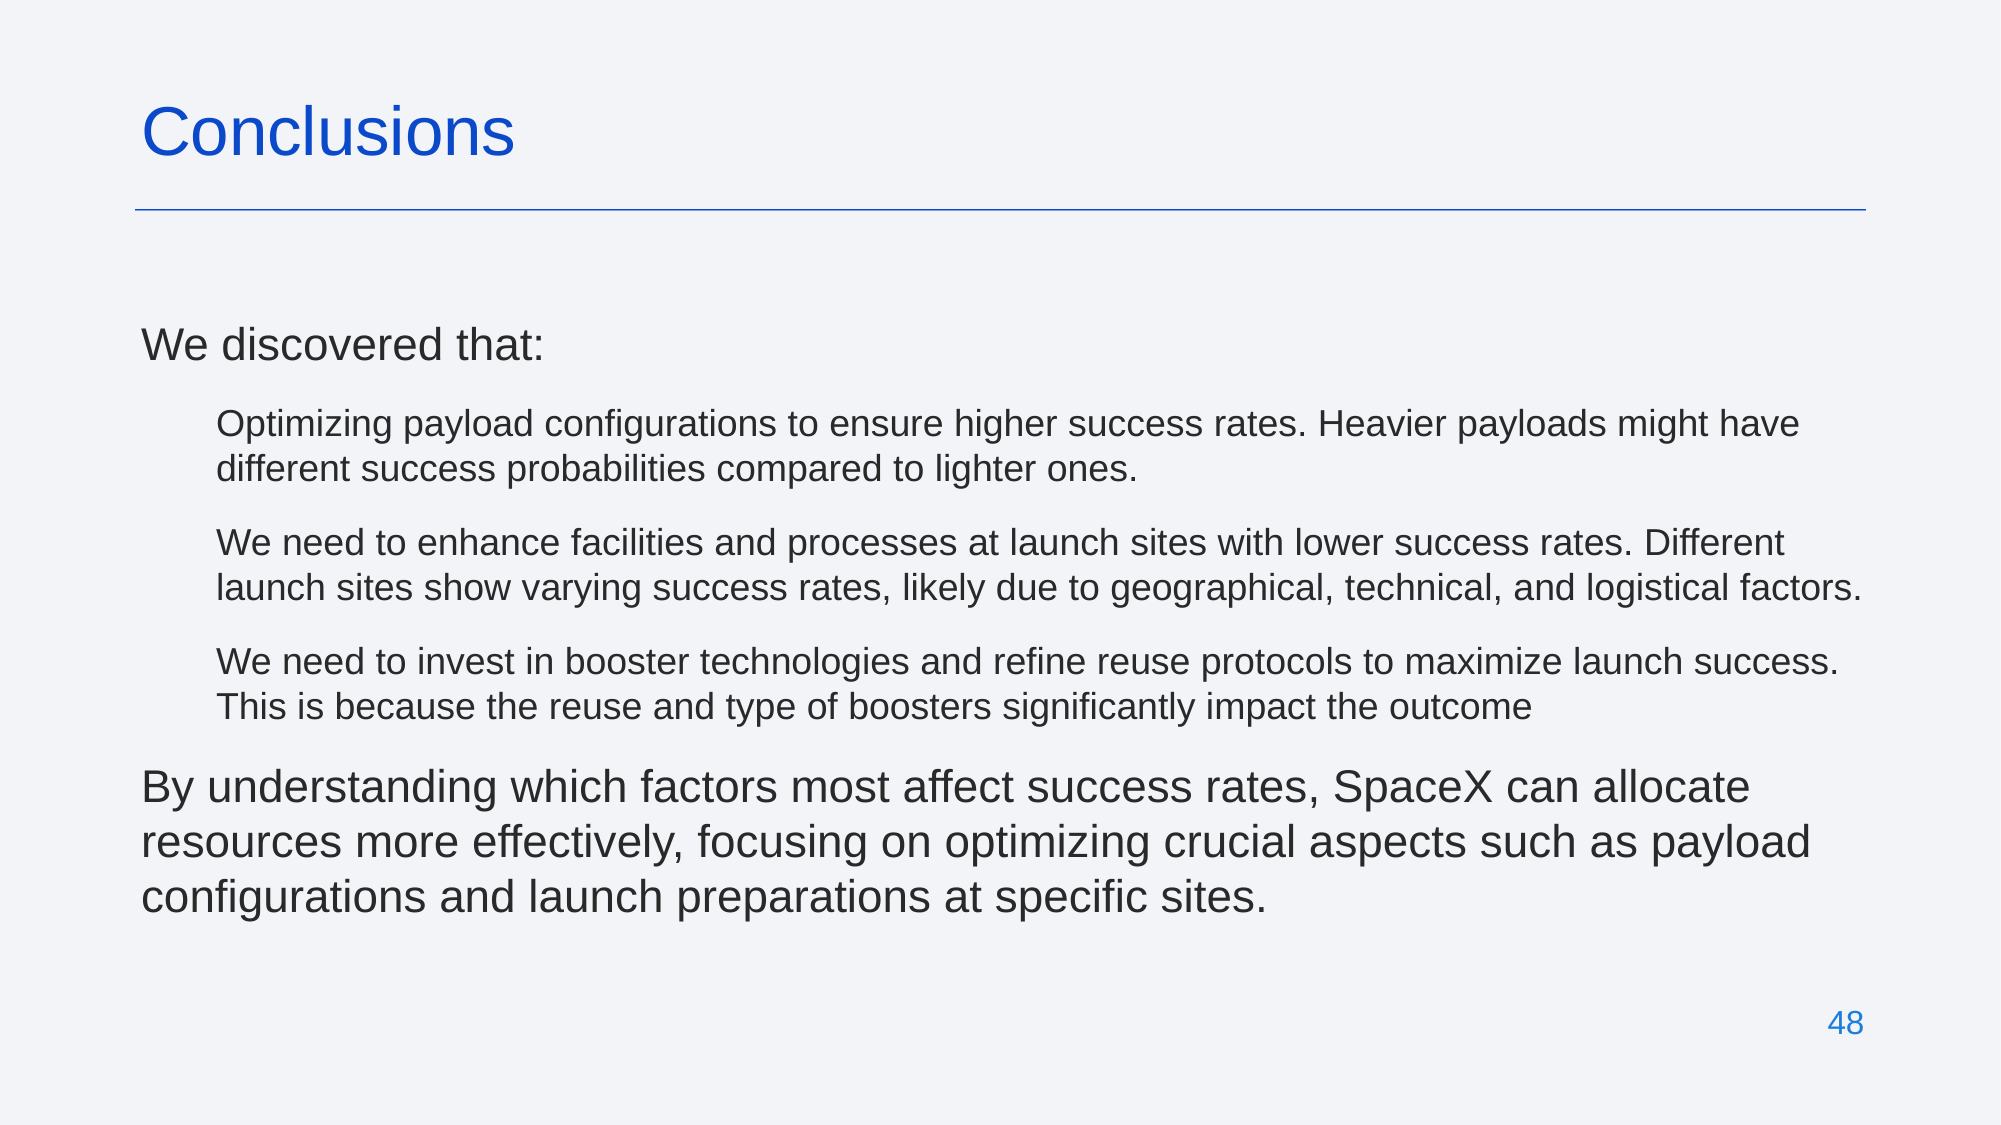

Conclusions
We discovered that:
Optimizing payload configurations to ensure higher success rates. Heavier payloads might have different success probabilities compared to lighter ones.
We need to enhance facilities and processes at launch sites with lower success rates. Different launch sites show varying success rates, likely due to geographical, technical, and logistical factors.
We need to invest in booster technologies and refine reuse protocols to maximize launch success. This is because the reuse and type of boosters significantly impact the outcome
By understanding which factors most affect success rates, SpaceX can allocate resources more effectively, focusing on optimizing crucial aspects such as payload configurations and launch preparations at specific sites.

48